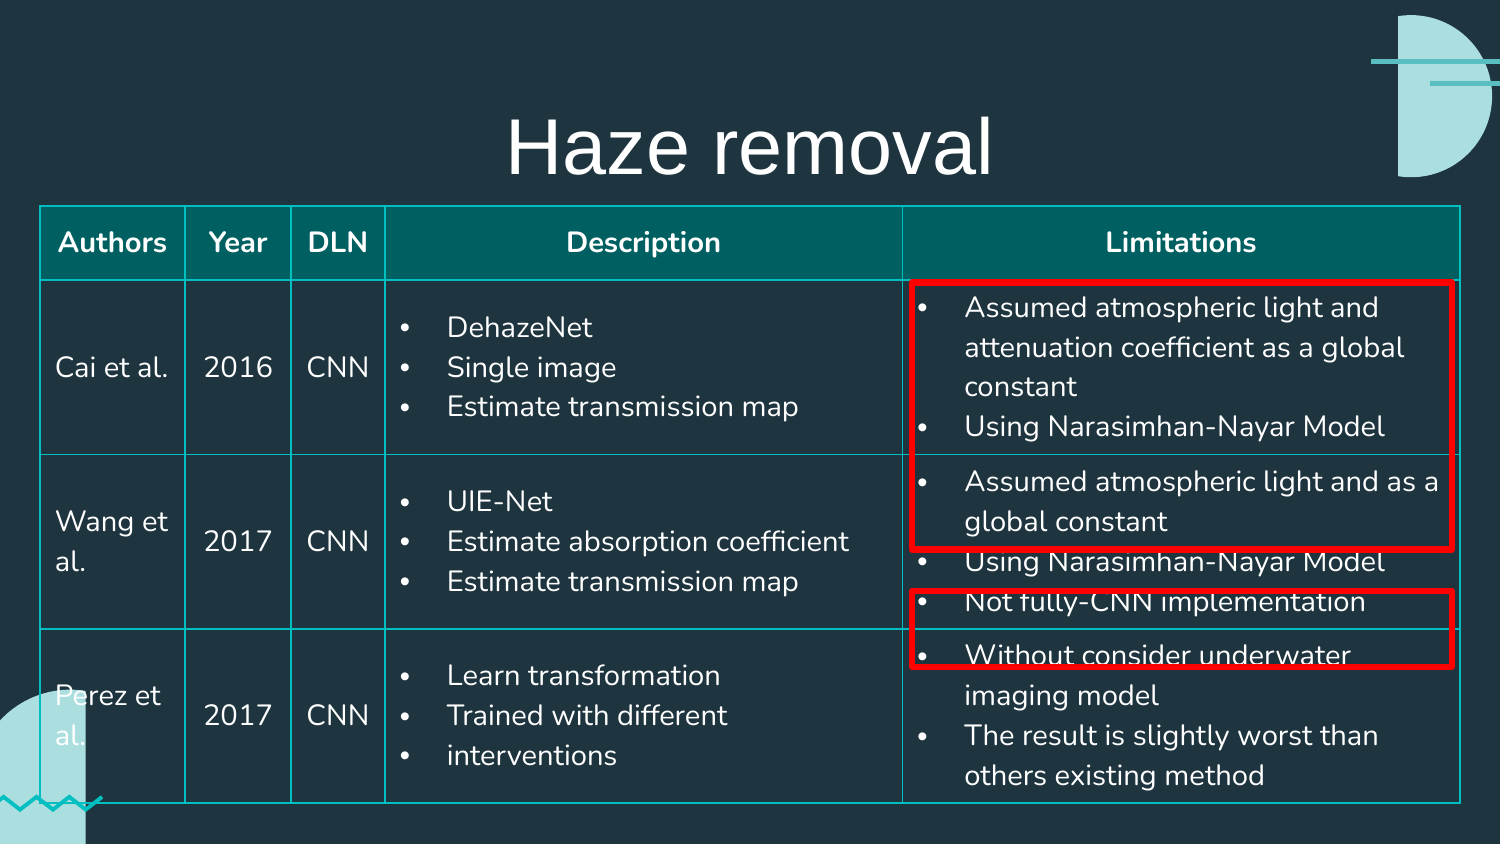

Haze removal
| Authors | Year | DLN | Description | Limitations |
| --- | --- | --- | --- | --- |
| Cai et al. | 2016 | CNN | DehazeNet Single image Estimate transmission map | Assumed atmospheric light and attenuation coefficient as a global constant Using Narasimhan-Nayar Model |
| Wang et al. | 2017 | CNN | UIE-Net Estimate absorption coefficient Estimate transmission map | Assumed atmospheric light and as a global constant Using Narasimhan-Nayar Model Not fully-CNN implementation |
| Perez et al. | 2017 | CNN | Learn transformation Trained with different interventions | Without consider underwater imaging model The result is slightly worst than others existing method |